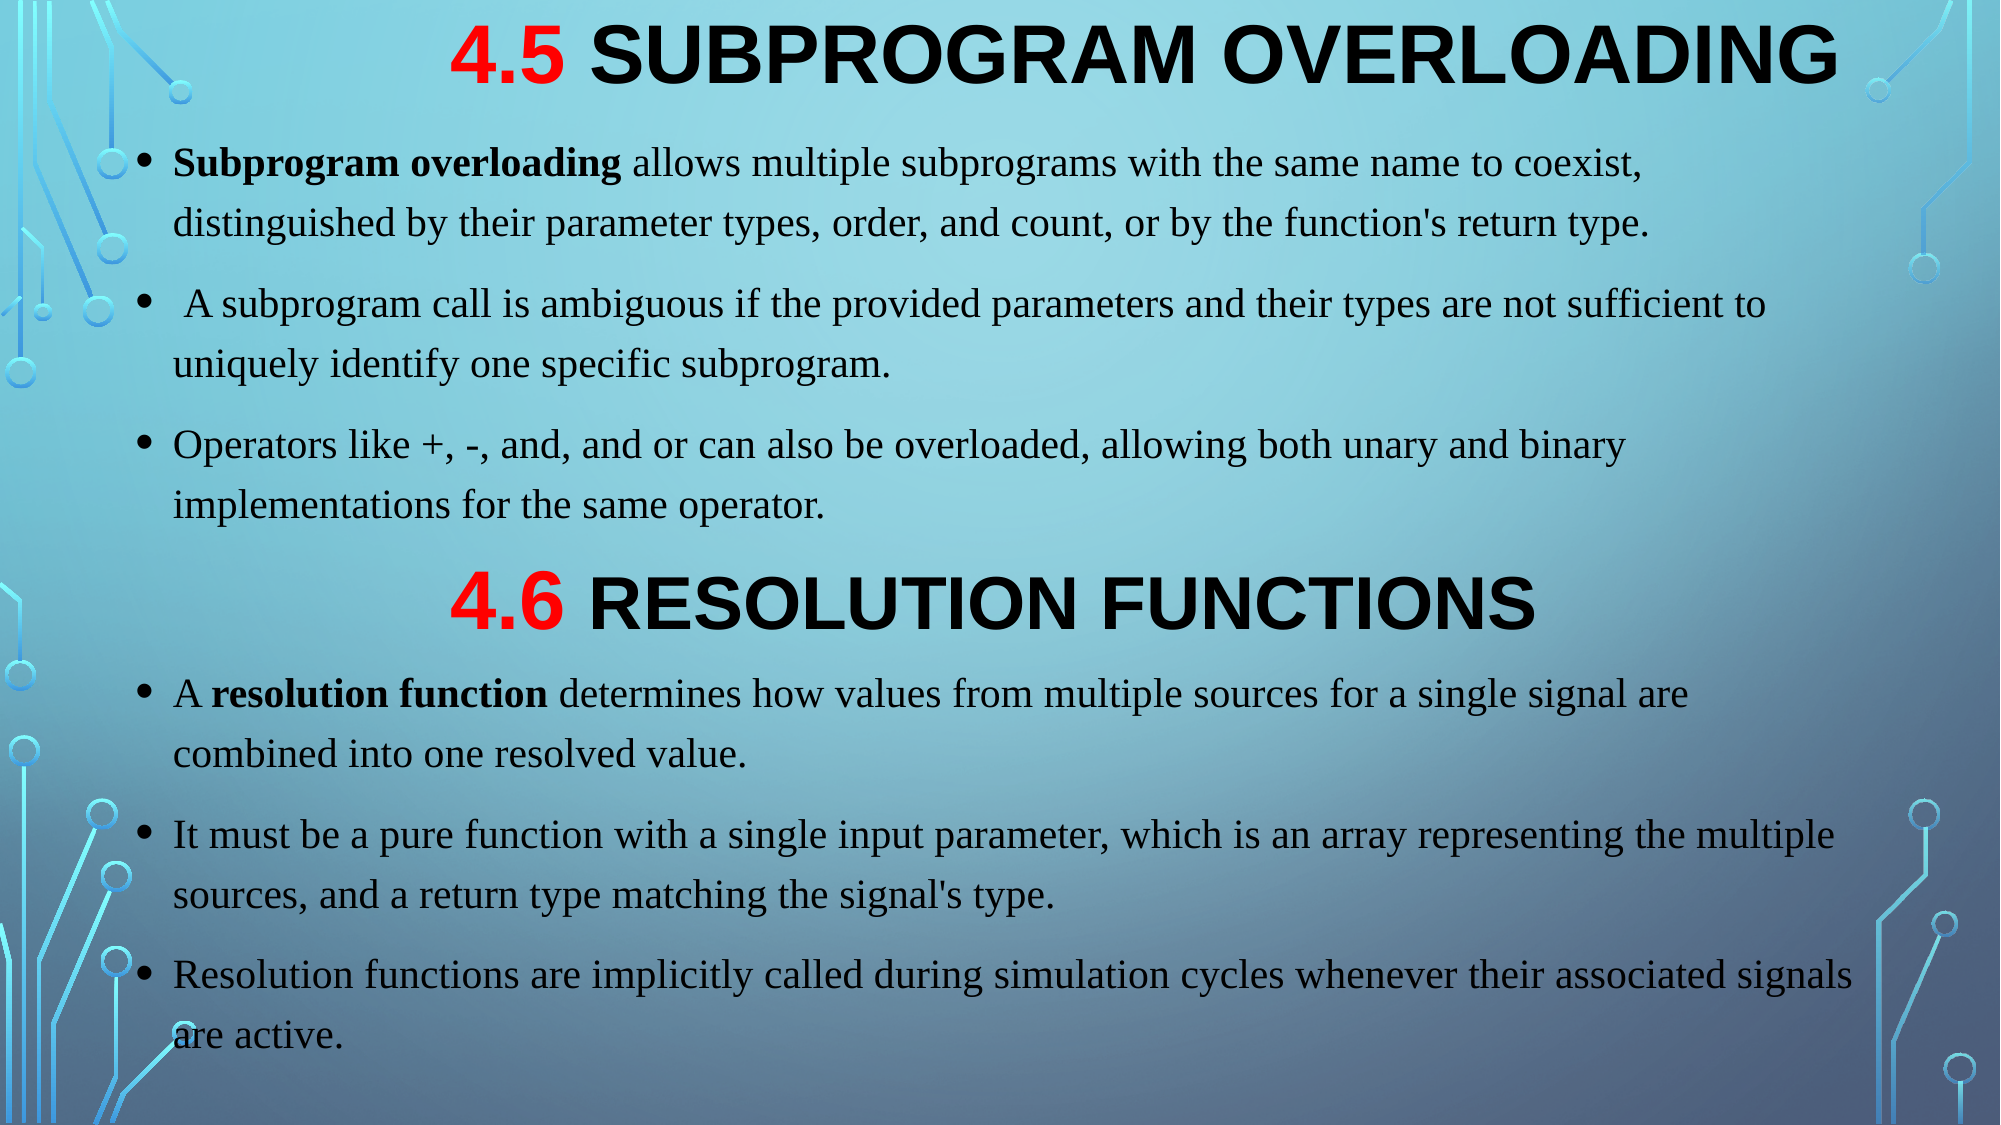

4.5 SUBPROGRAM OVERLOADING
Subprogram overloading allows multiple subprograms with the same name to coexist, distinguished by their parameter types, order, and count, or by the function's return type.
 A subprogram call is ambiguous if the provided parameters and their types are not sufficient to uniquely identify one specific subprogram.
Operators like +, -, and, and or can also be overloaded, allowing both unary and binary implementations for the same operator.

			4.6 RESOLUTION FUNCTIONS
A resolution function determines how values from multiple sources for a single signal are combined into one resolved value.
It must be a pure function with a single input parameter, which is an array representing the multiple sources, and a return type matching the signal's type.
Resolution functions are implicitly called during simulation cycles whenever their associated signals are active.